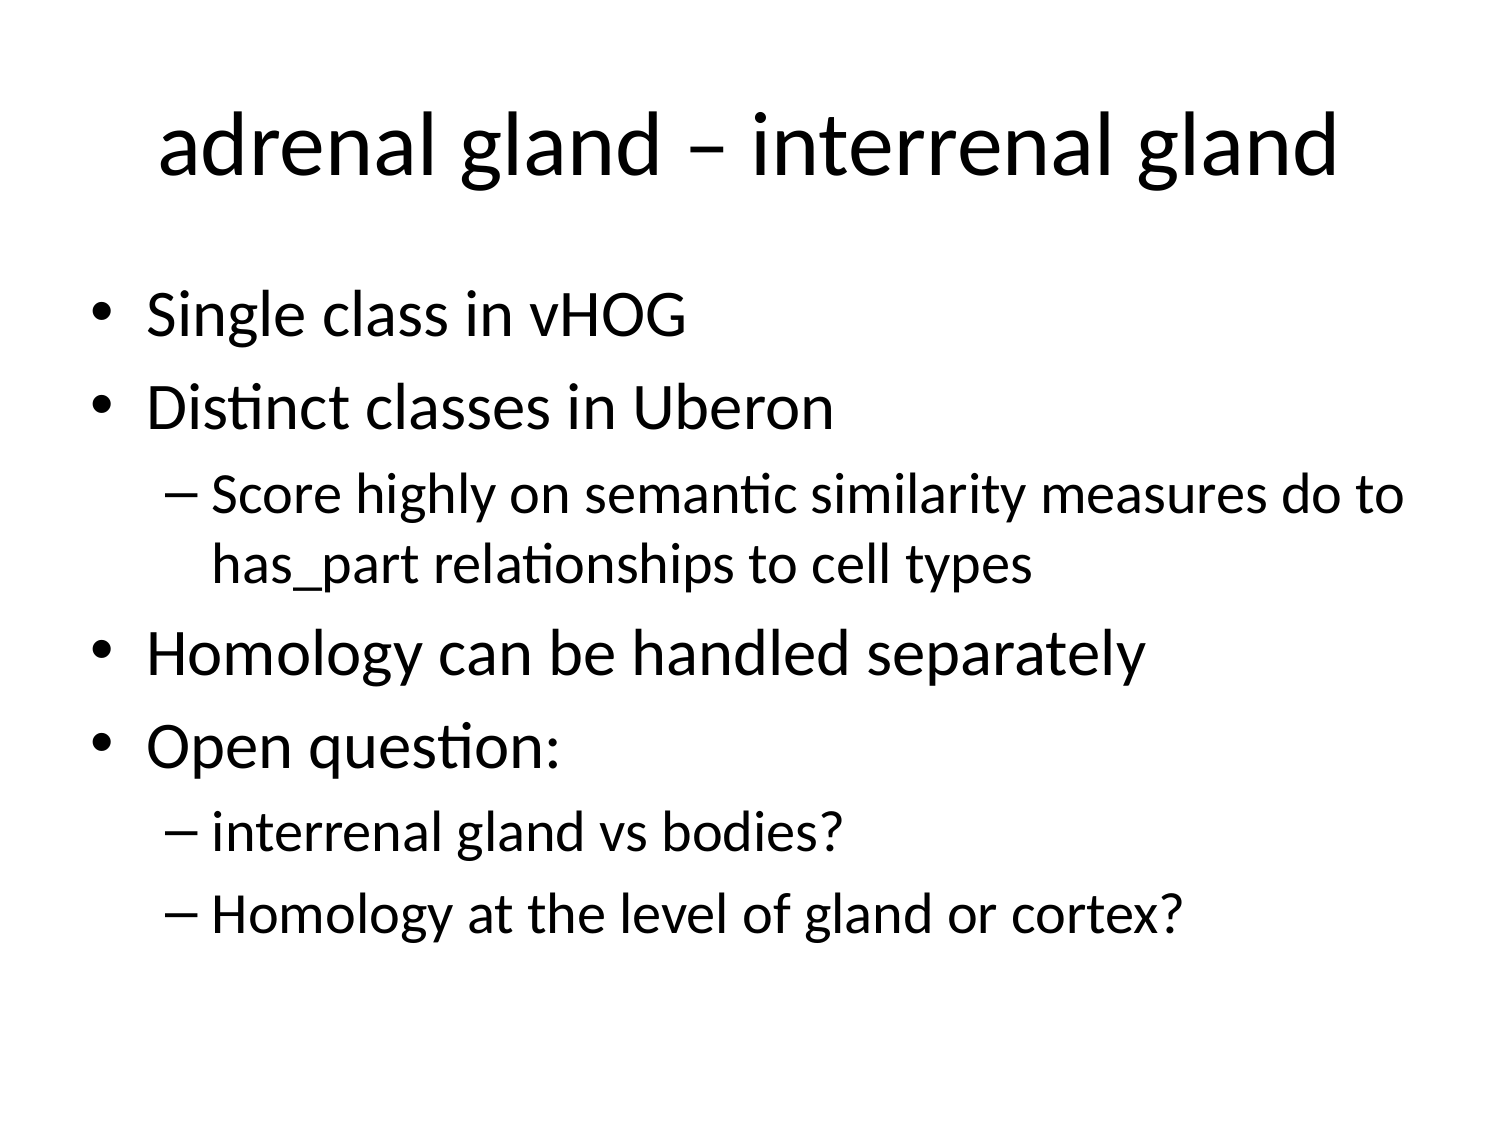

# adrenal gland – interrenal gland
Single class in vHOG
Distinct classes in Uberon
Score highly on semantic similarity measures do to has_part relationships to cell types
Homology can be handled separately
Open question:
interrenal gland vs bodies?
Homology at the level of gland or cortex?